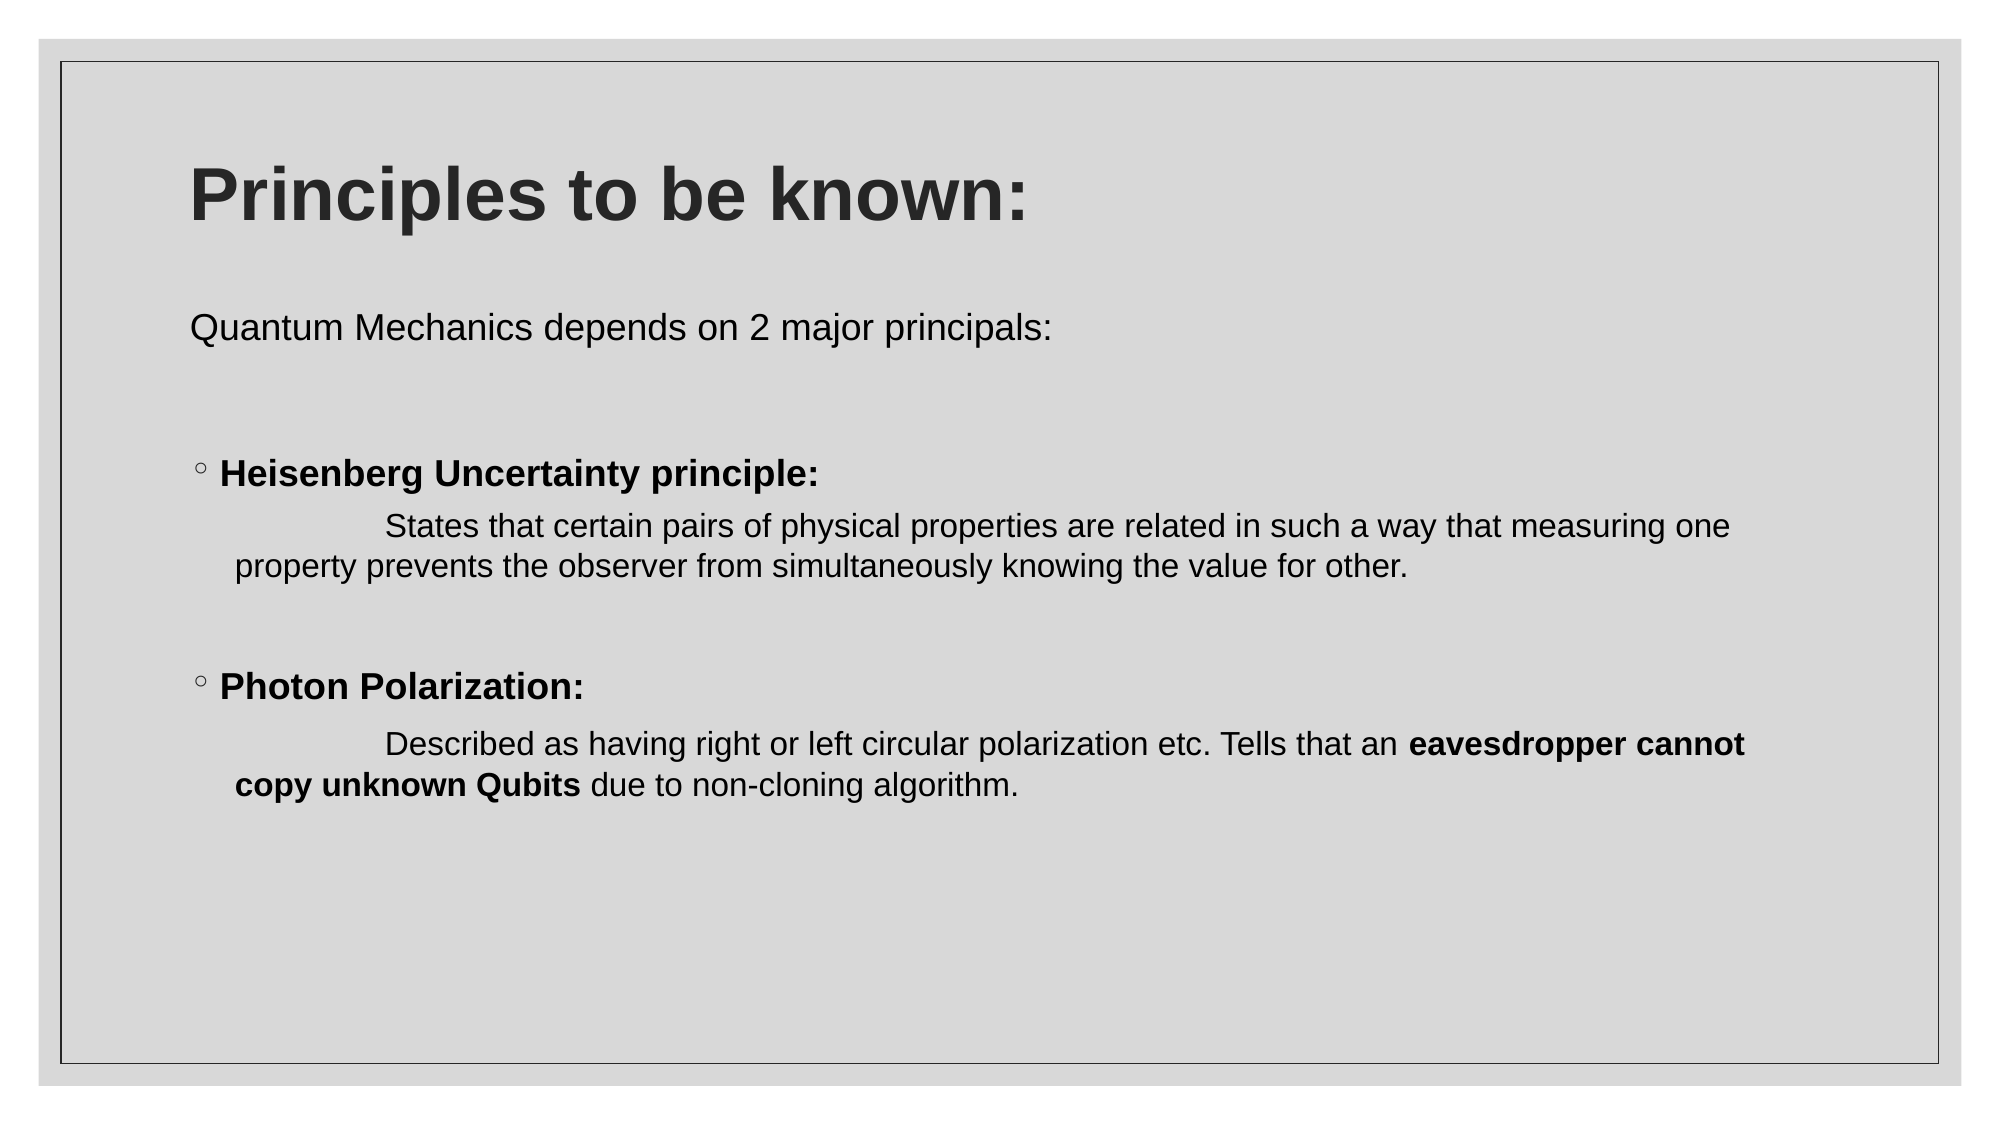

# Principles to be known:
Quantum Mechanics depends on 2 major principals:

Heisenberg Uncertainty principle:
	States that certain pairs of physical properties are related in such a way that measuring one property prevents the observer from simultaneously knowing the value for other.

Photon Polarization:
	Described as having right or left circular polarization etc. Tells that an eavesdropper cannot copy unknown Qubits due to non-cloning algorithm.